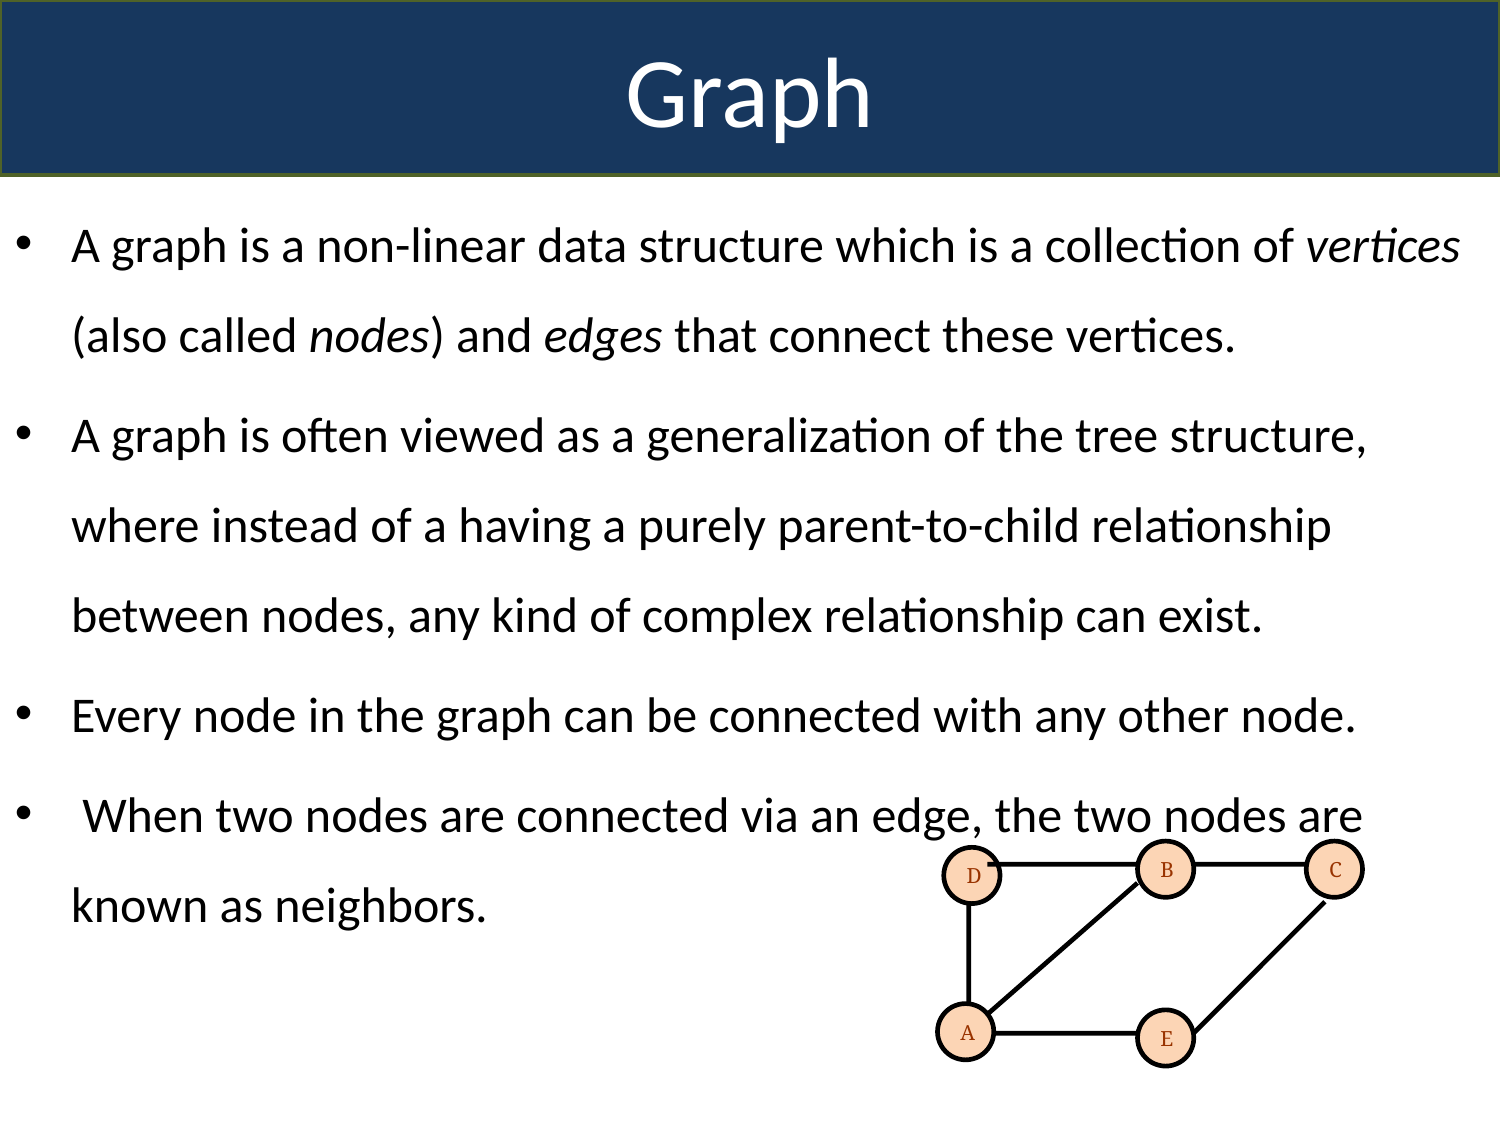

Graph
A graph is a non-linear data structure which is a collection of vertices (also called nodes) and edges that connect these vertices.
A graph is often viewed as a generalization of the tree structure, where instead of a having a purely parent-to-child relationship between nodes, any kind of complex relationship can exist.
Every node in the graph can be connected with any other node.
 When two nodes are connected via an edge, the two nodes are known as neighbors.
B
C

E

A
D